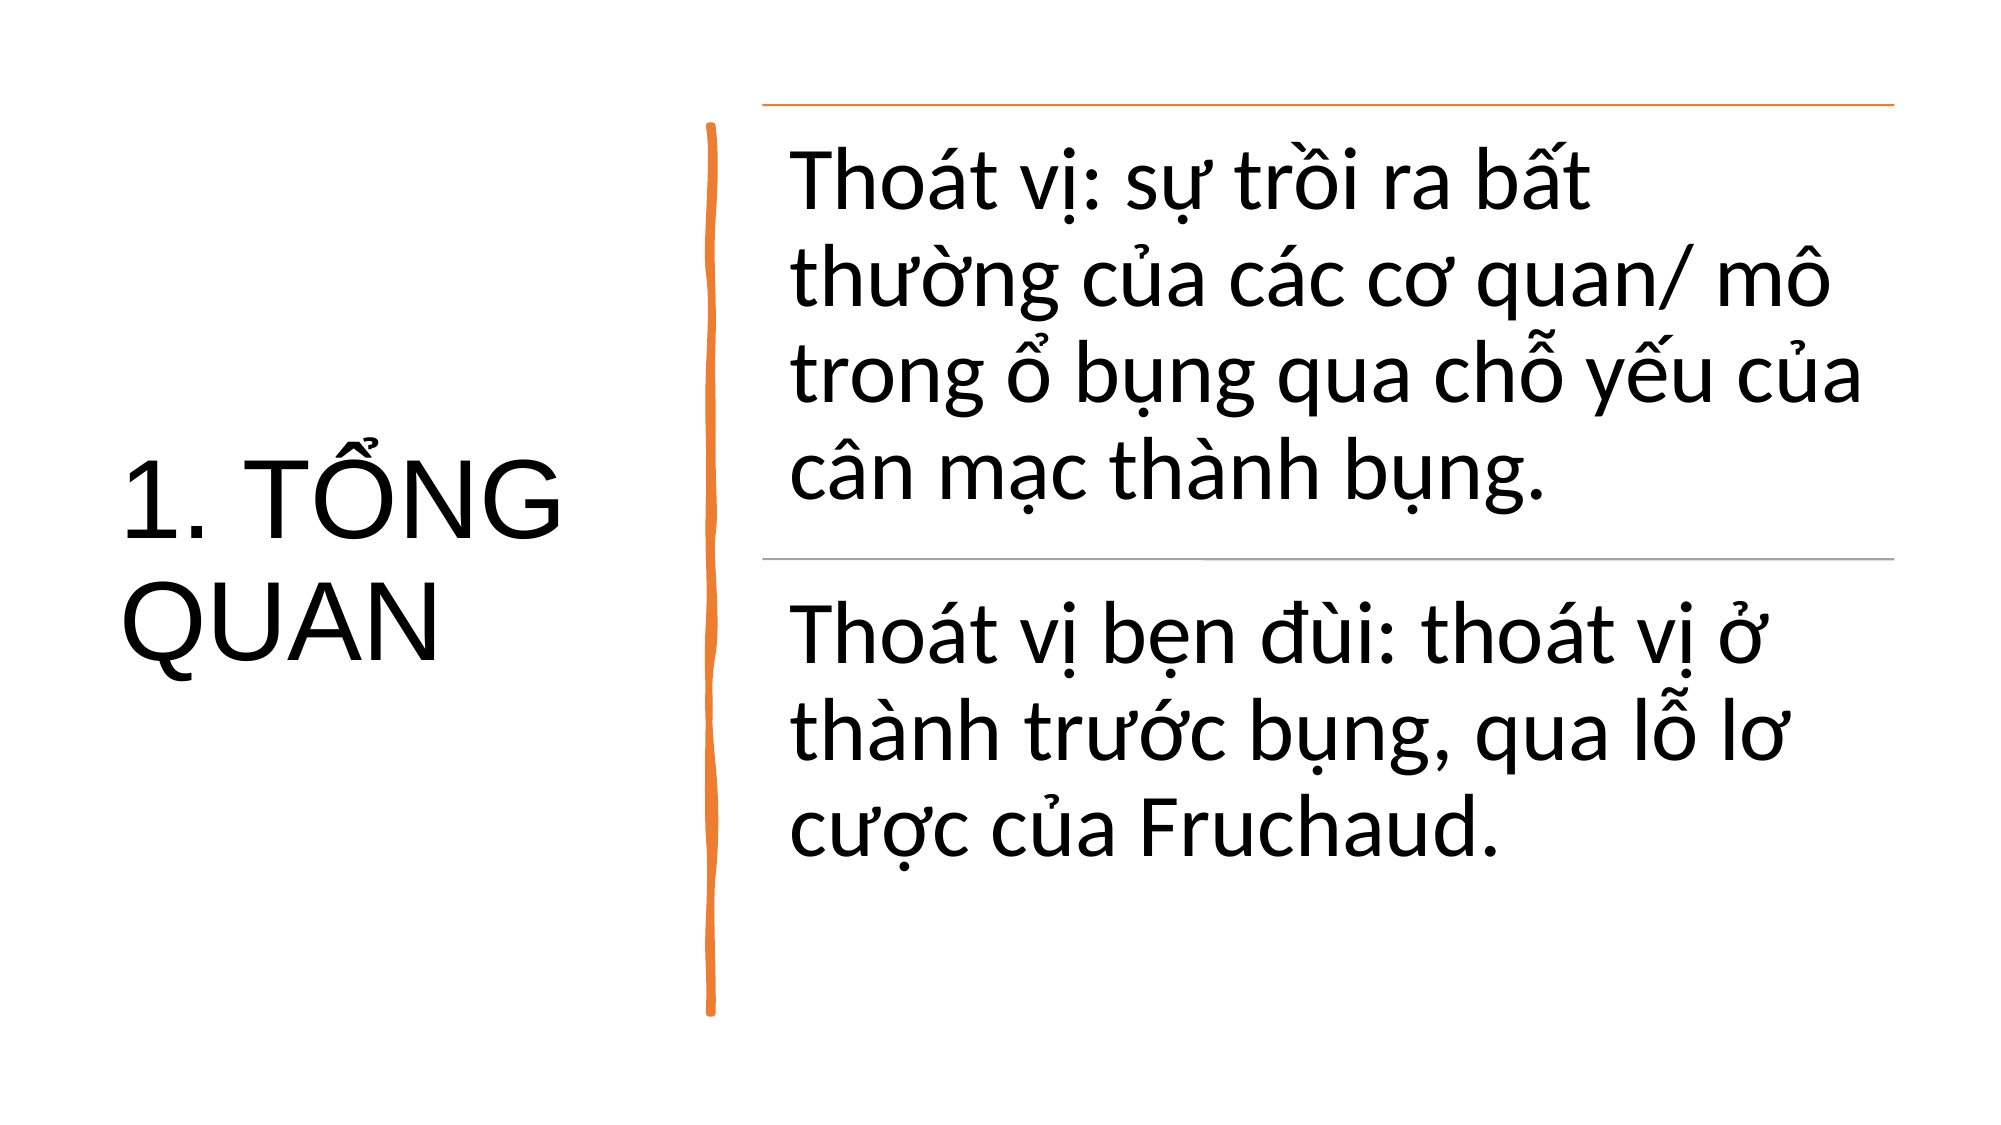

Thoát vị: sự trồi ra bất thường của các cơ quan/ mô trong ổ bụng qua chỗ yếu của cân mạc thành bụng.
Thoát vị bẹn đùi: thoát vị ở thành trước bụng, qua lỗ lơ cược của Fruchaud.
# 1. TỔNG QUAN